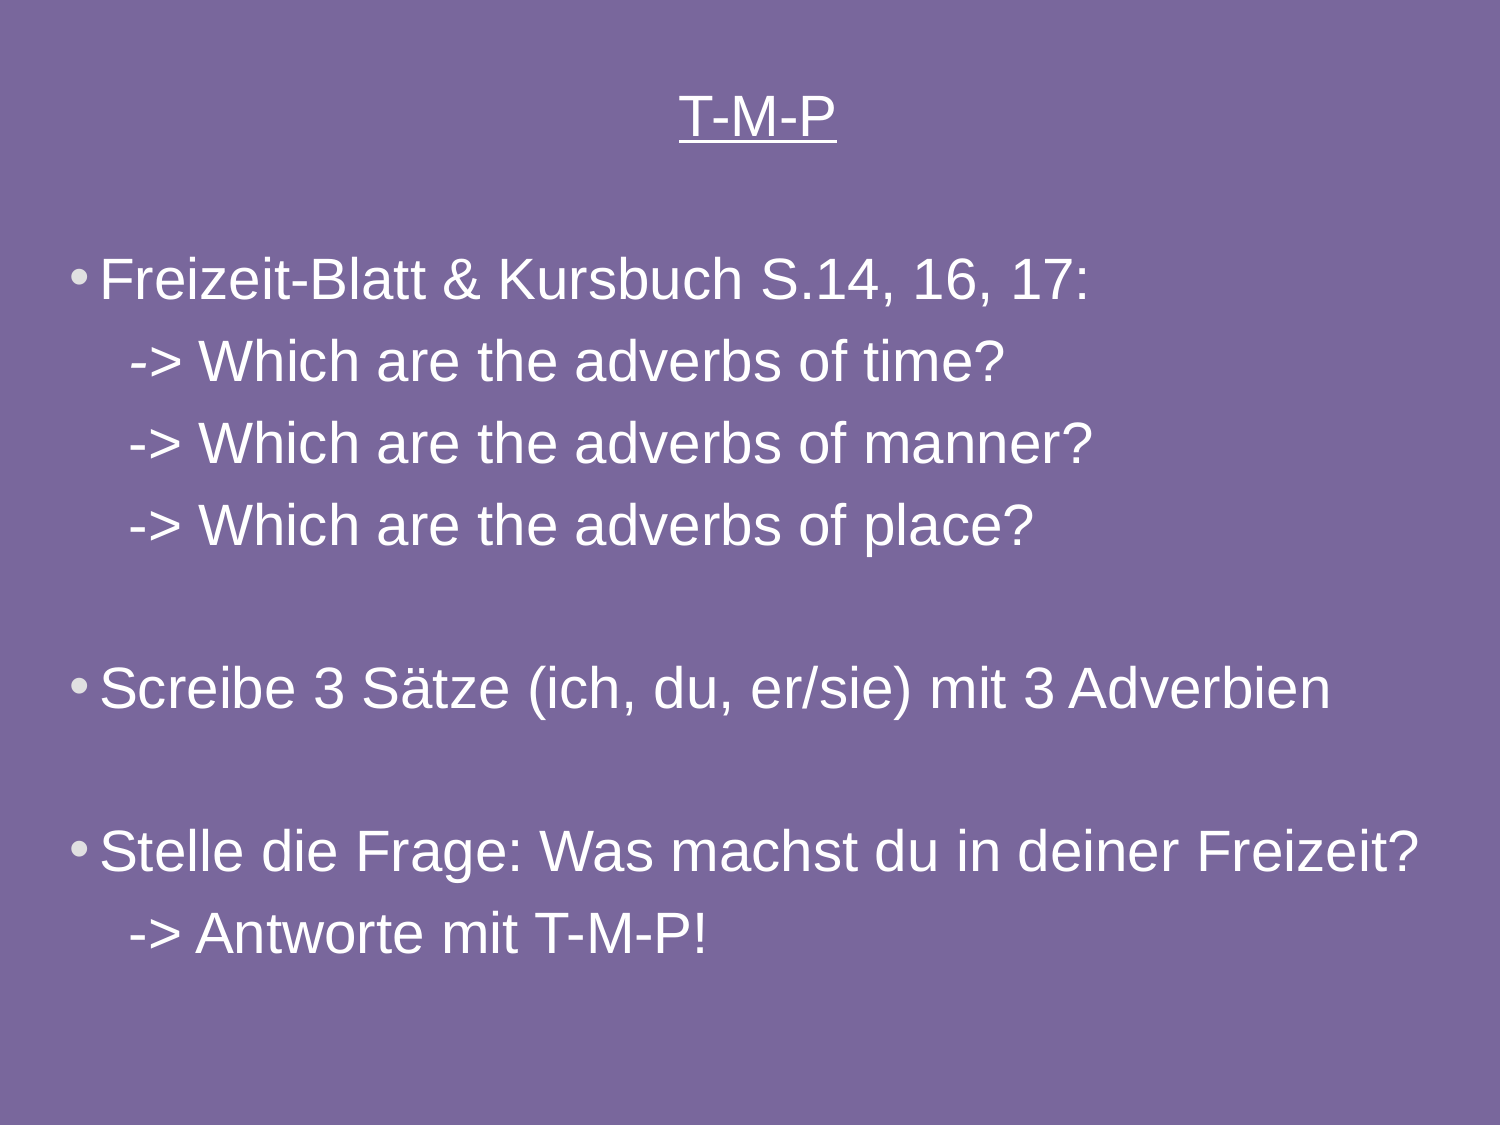

T-M-P

Freizeit-Blatt & Kursbuch S.14, 16, 17:
-> Which are the adverbs of time?
-> Which are the adverbs of manner?
-> Which are the adverbs of place?

Screibe 3 Sätze (ich, du, er/sie) mit 3 Adverbien

Stelle die Frage: Was machst du in deiner Freizeit?
-> Antworte mit T-M-P!

30